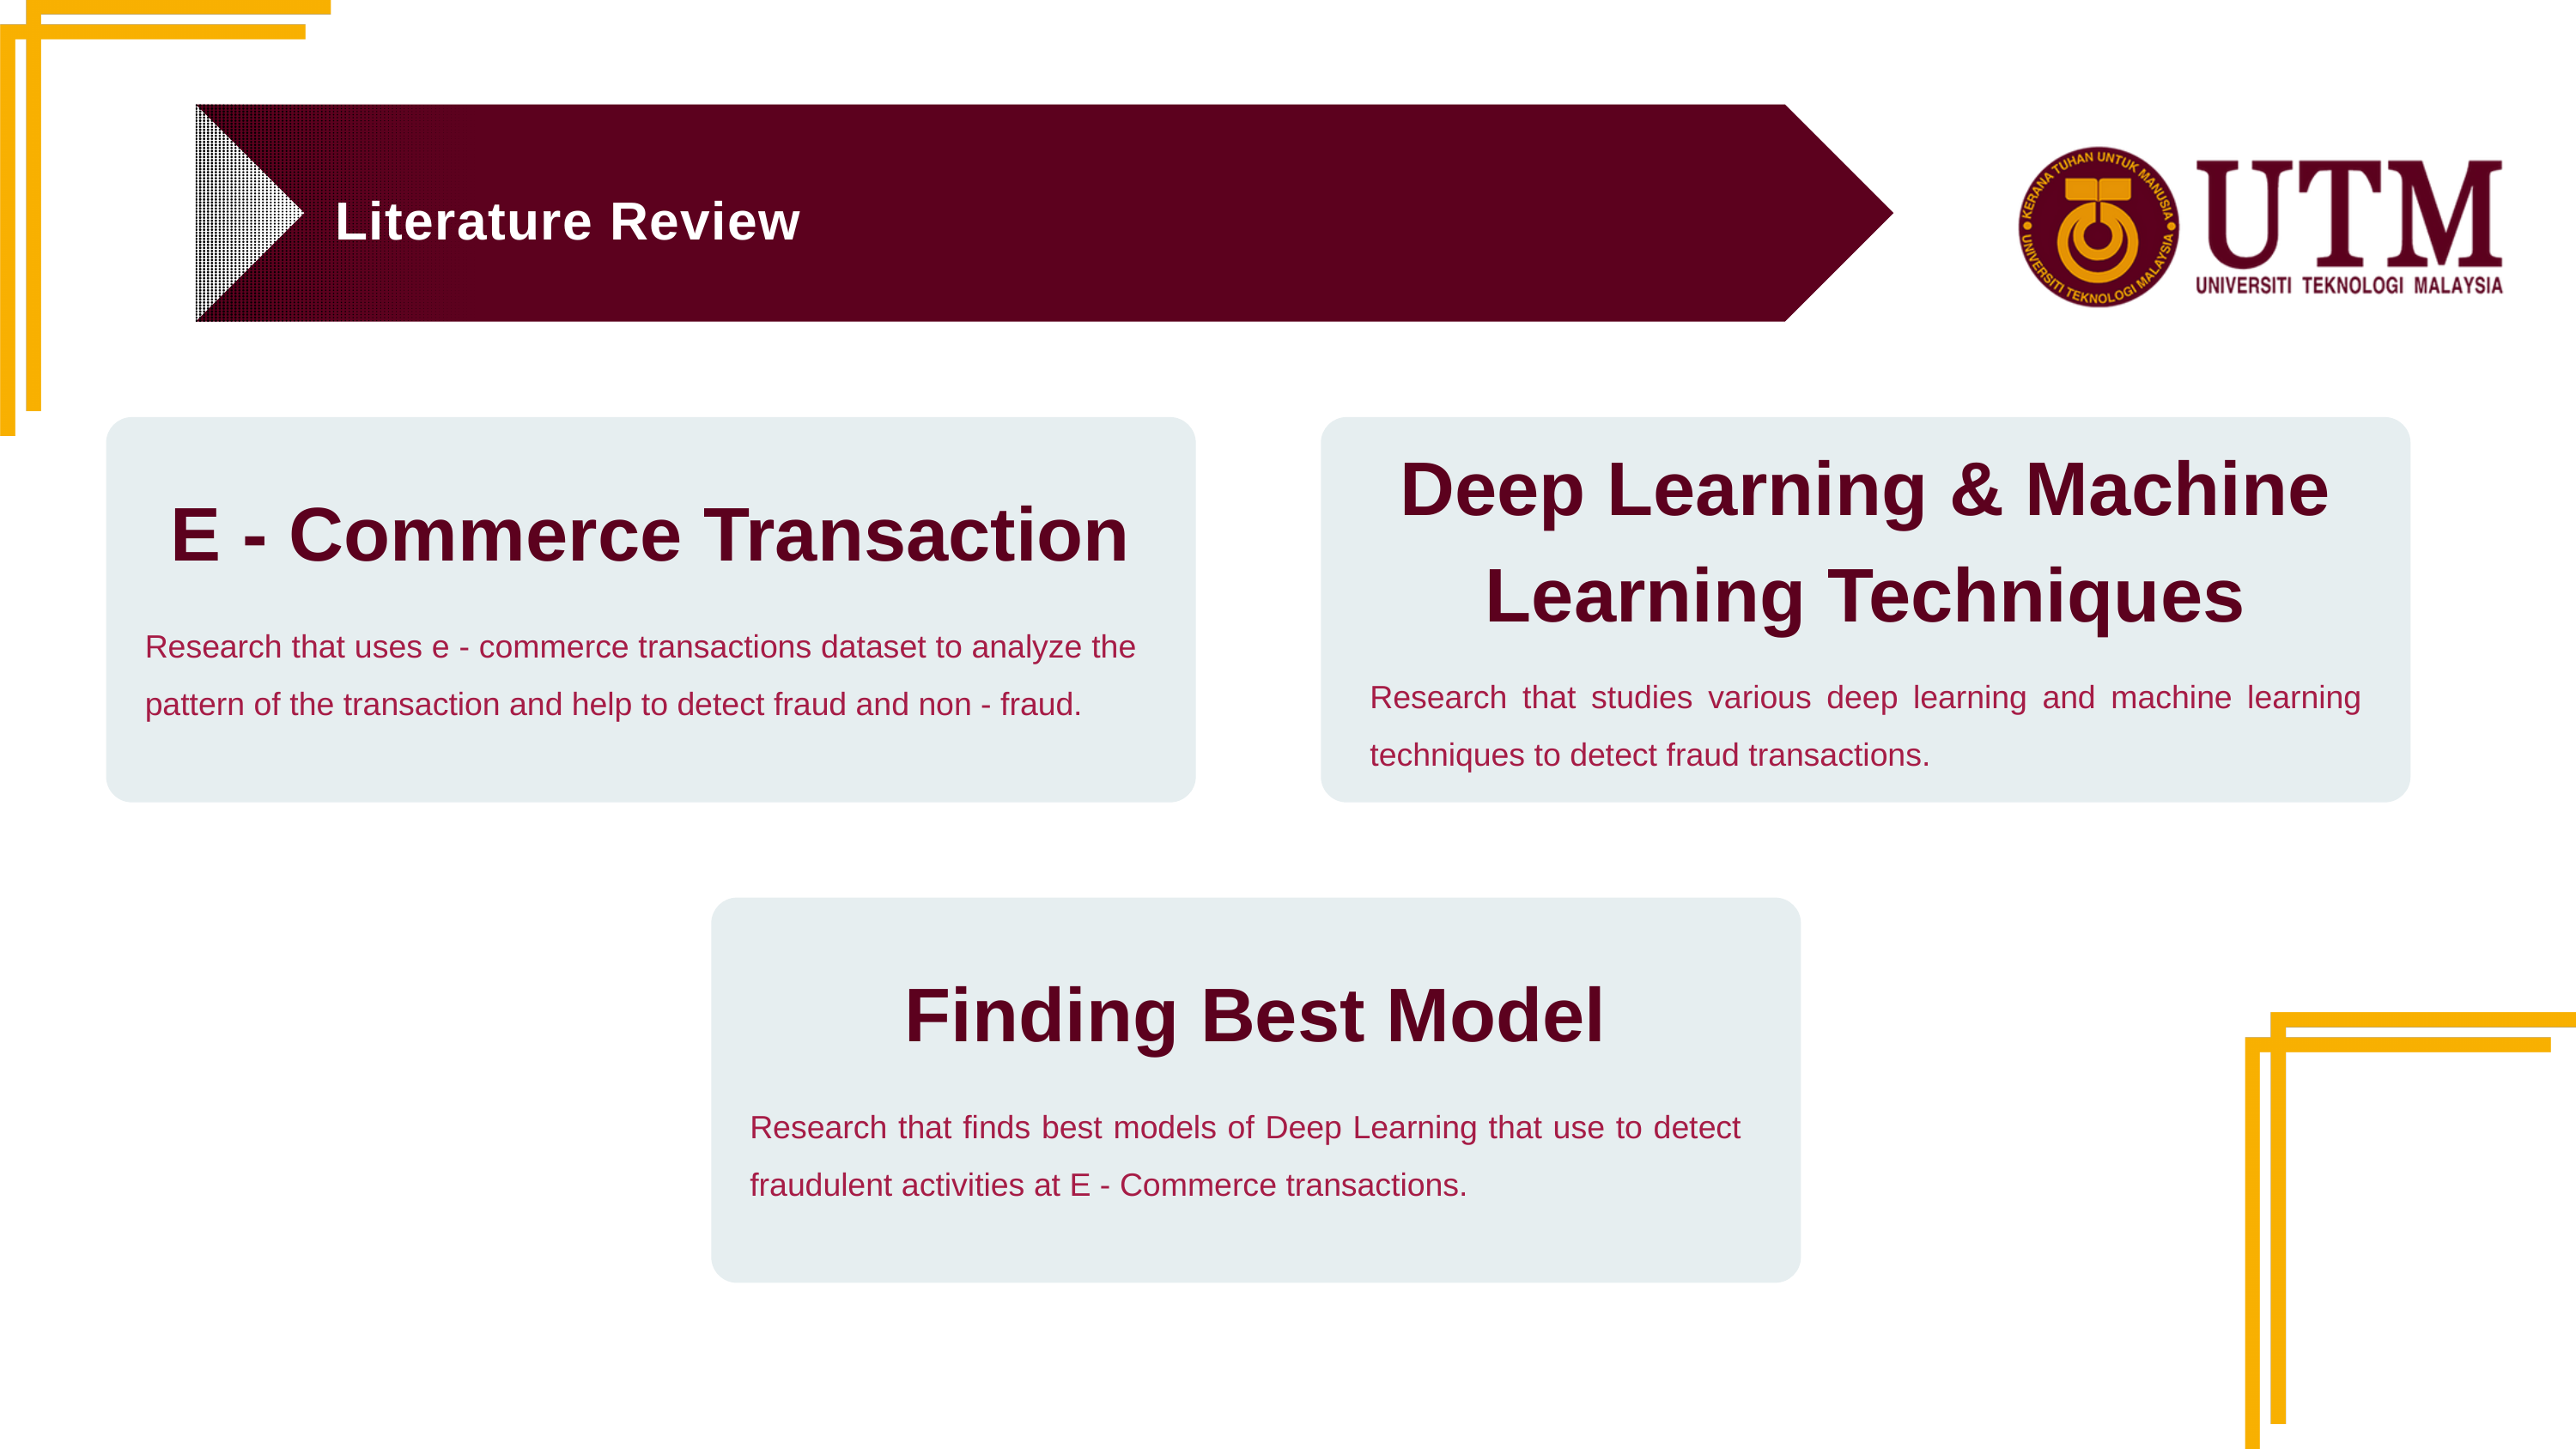

Literature Review

Deep Learning & Machine Learning Techniques
E - Commerce Transaction
Research that uses e - commerce transactions dataset to analyze the pattern of the transaction and help to detect fraud and non - fraud.
Research that studies various deep learning and machine learning techniques to detect fraud transactions.

Finding Best Model

Research that finds best models of Deep Learning that use to detect fraudulent activities at E - Commerce transactions.